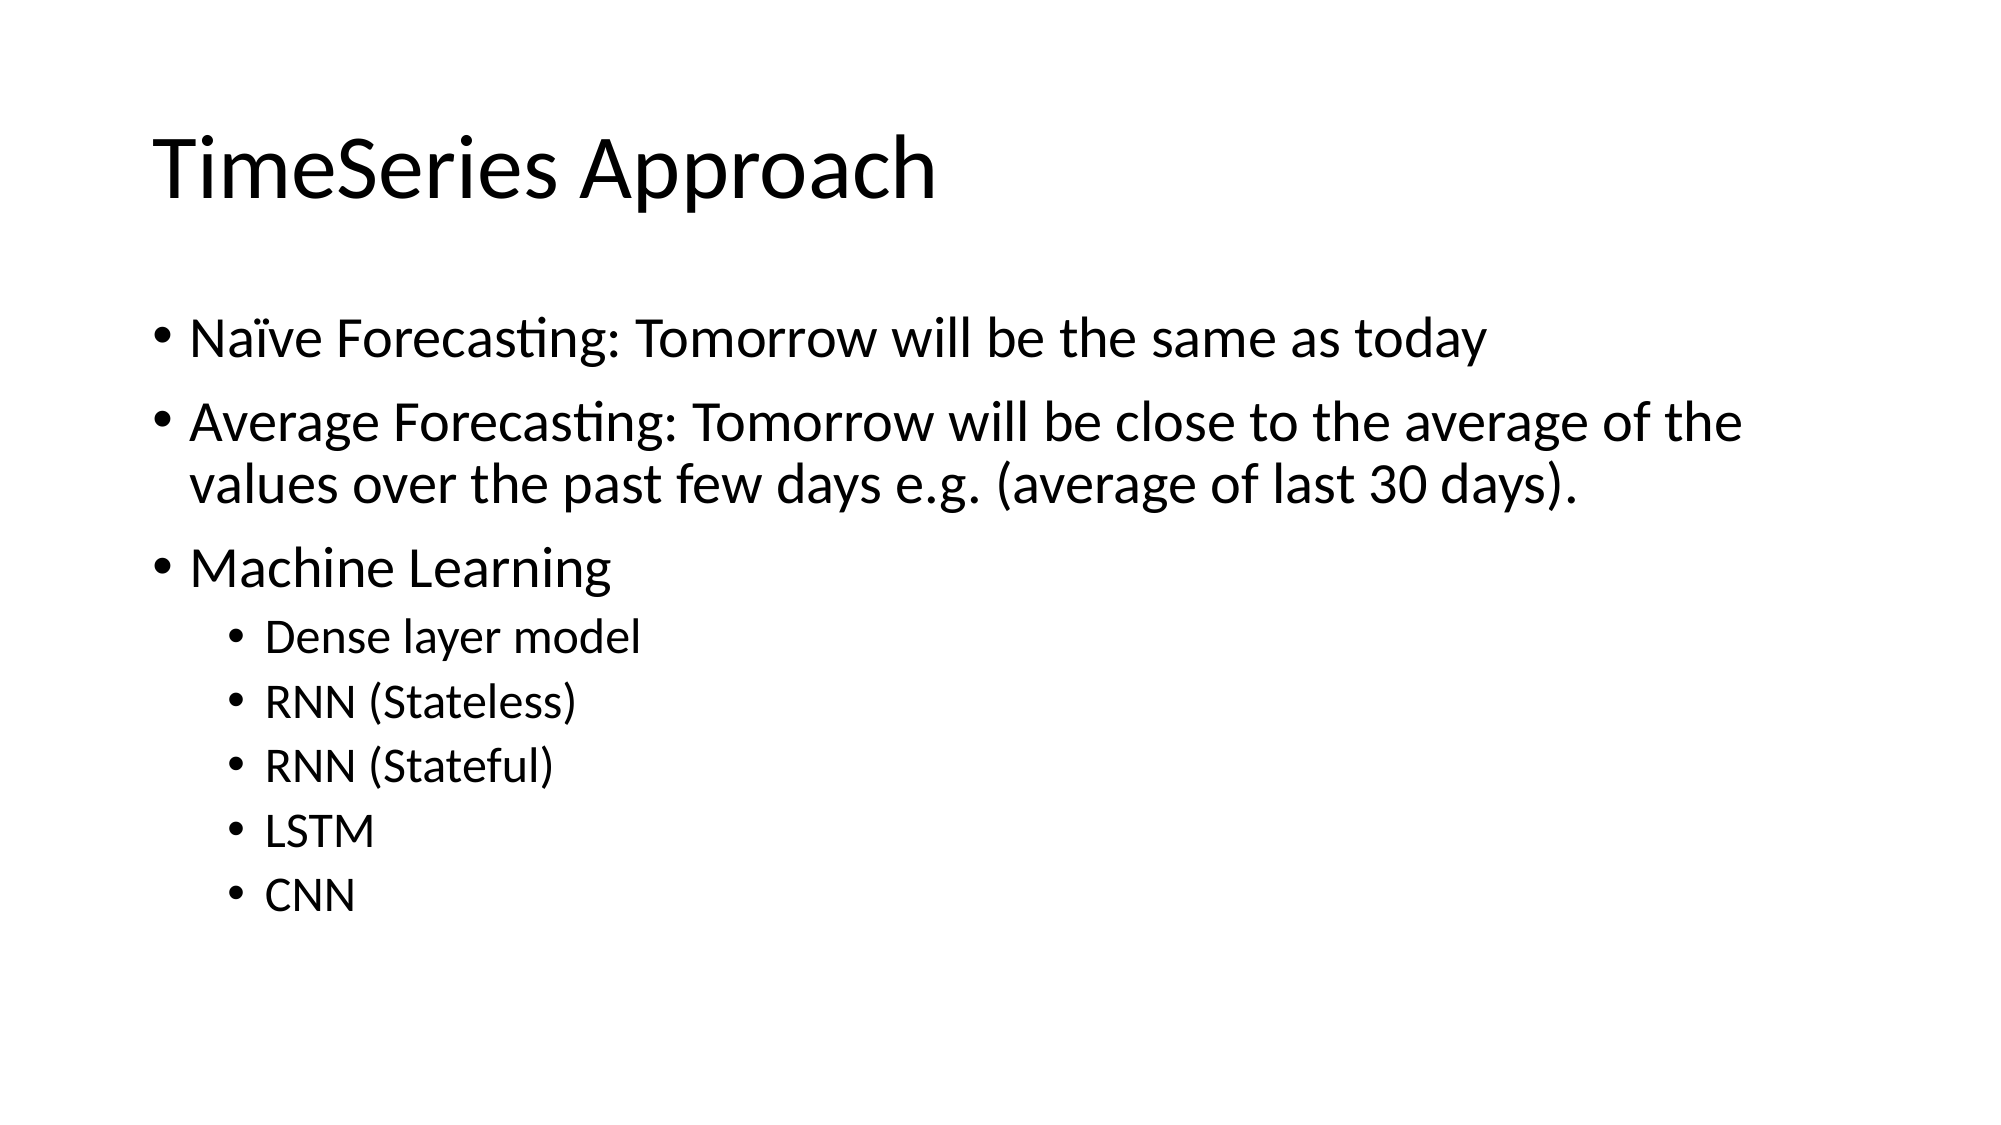

# TimeSeries Approach
Naïve Forecasting: Tomorrow will be the same as today
Average Forecasting: Tomorrow will be close to the average of the values over the past few days e.g. (average of last 30 days).
Machine Learning
Dense layer model
RNN (Stateless)
RNN (Stateful)
LSTM
CNN